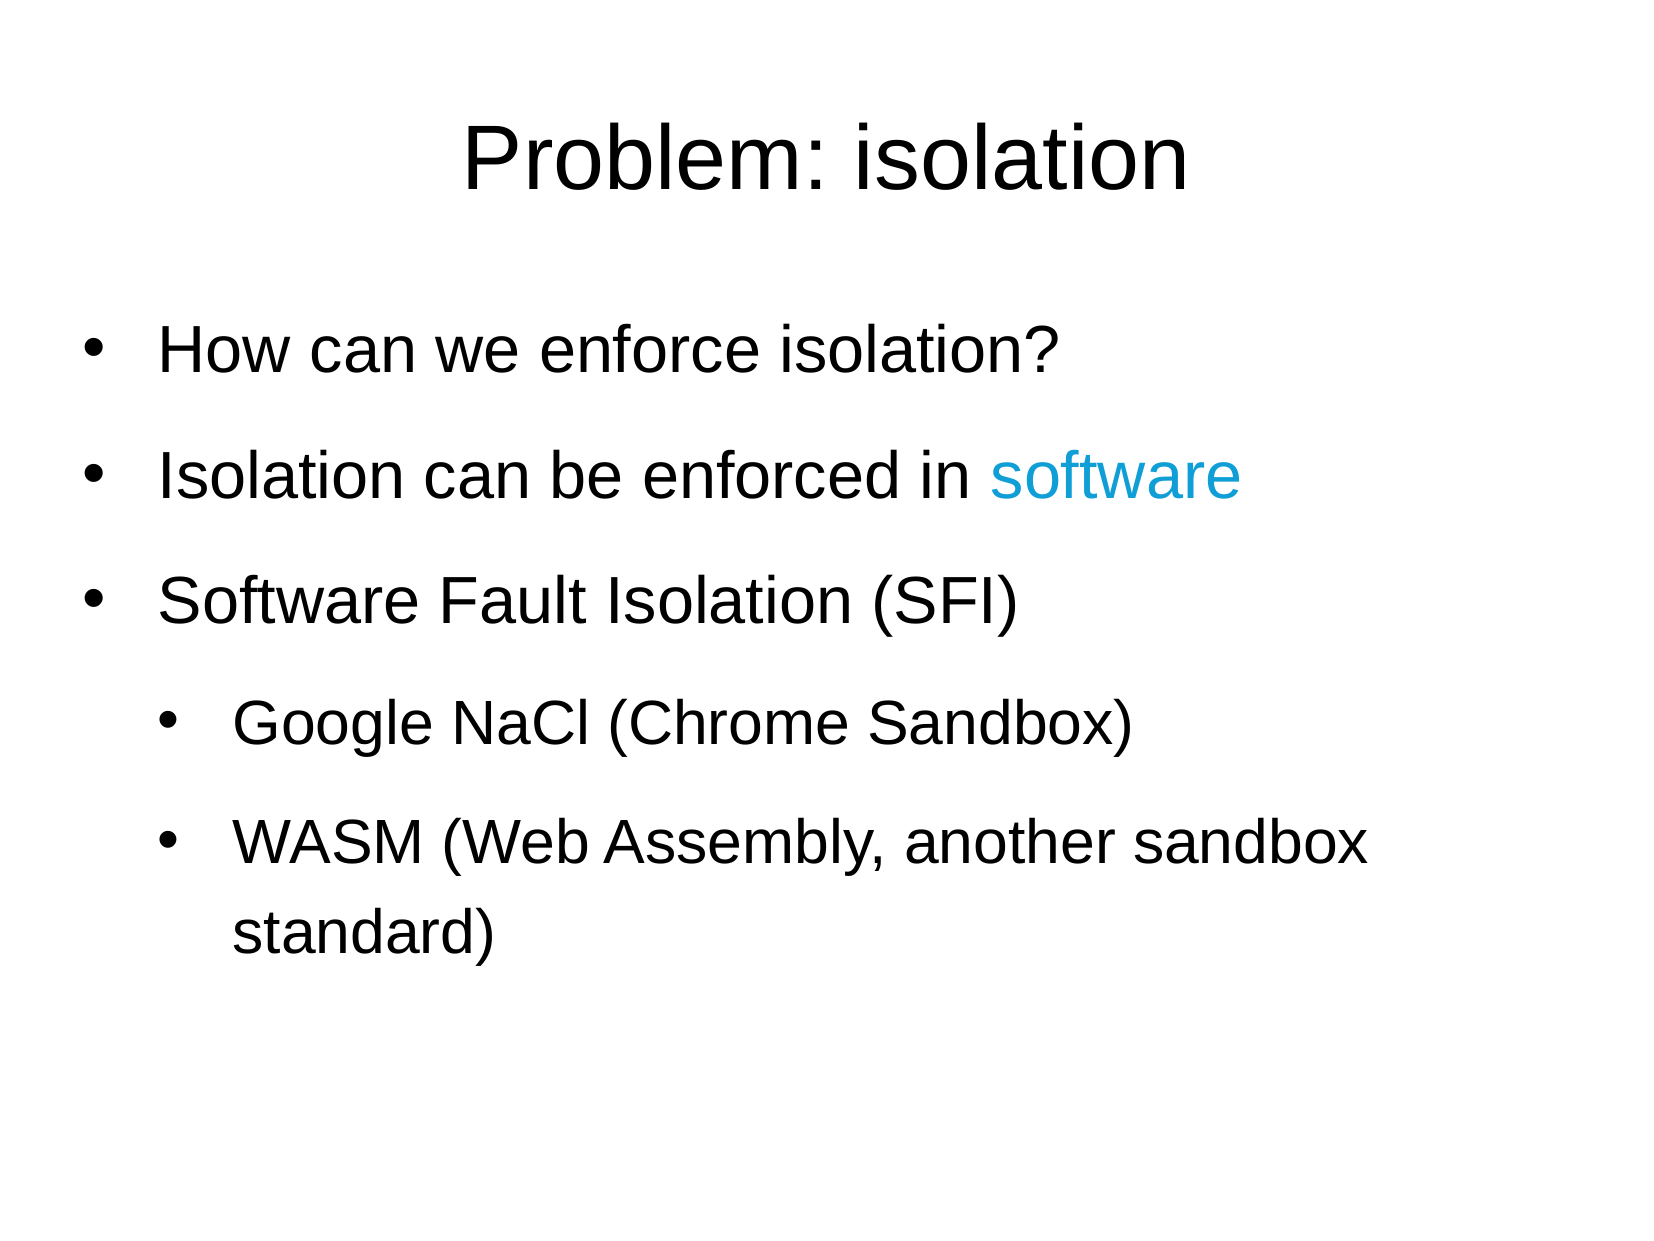

Problem: isolation
How can we enforce isolation?
Isolation can be enforced in software
Software Fault Isolation (SFI)
Google NaCl (Chrome Sandbox)
WASM (Web Assembly, another sandbox standard)